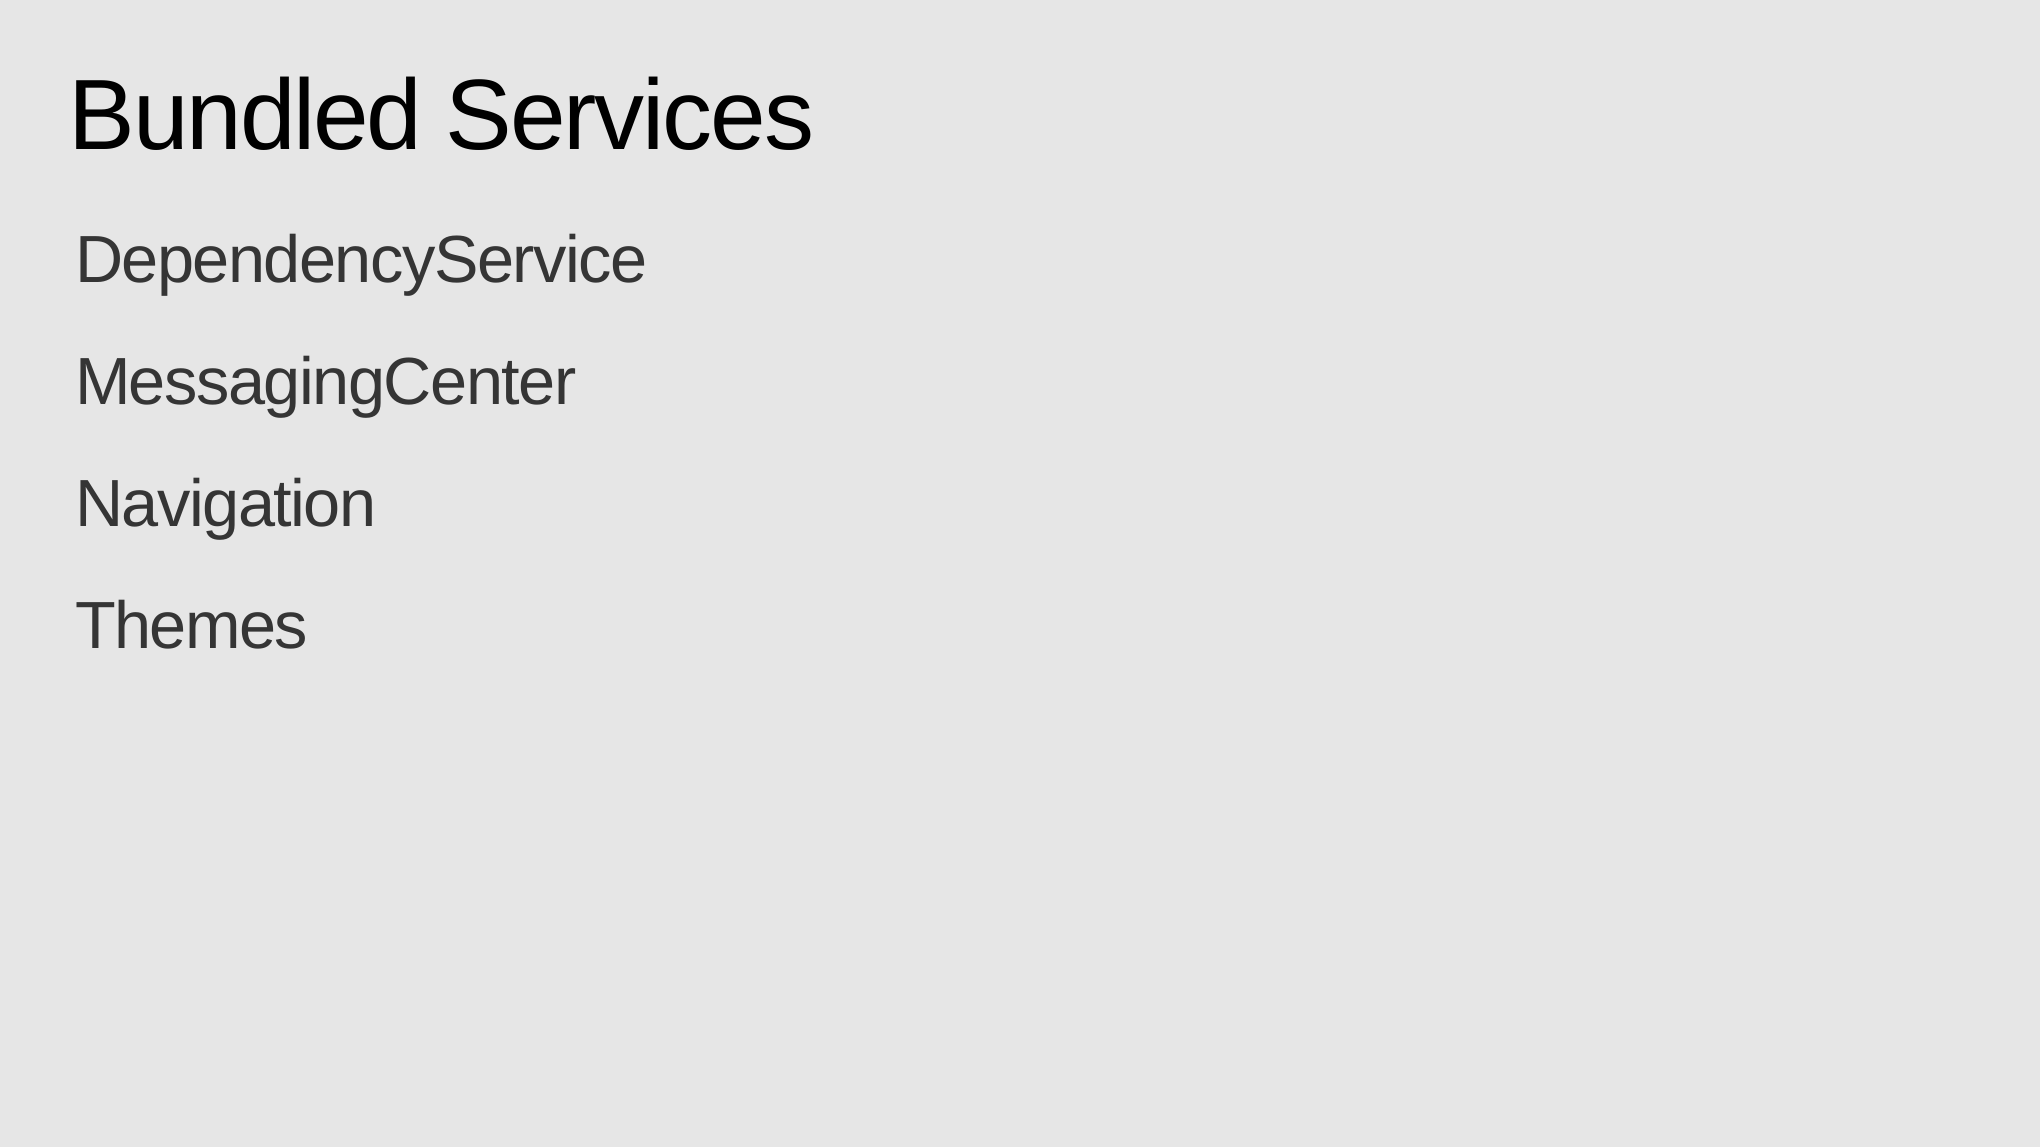

# Bundled Services
DependencyService
MessagingCenter
Navigation
Themes